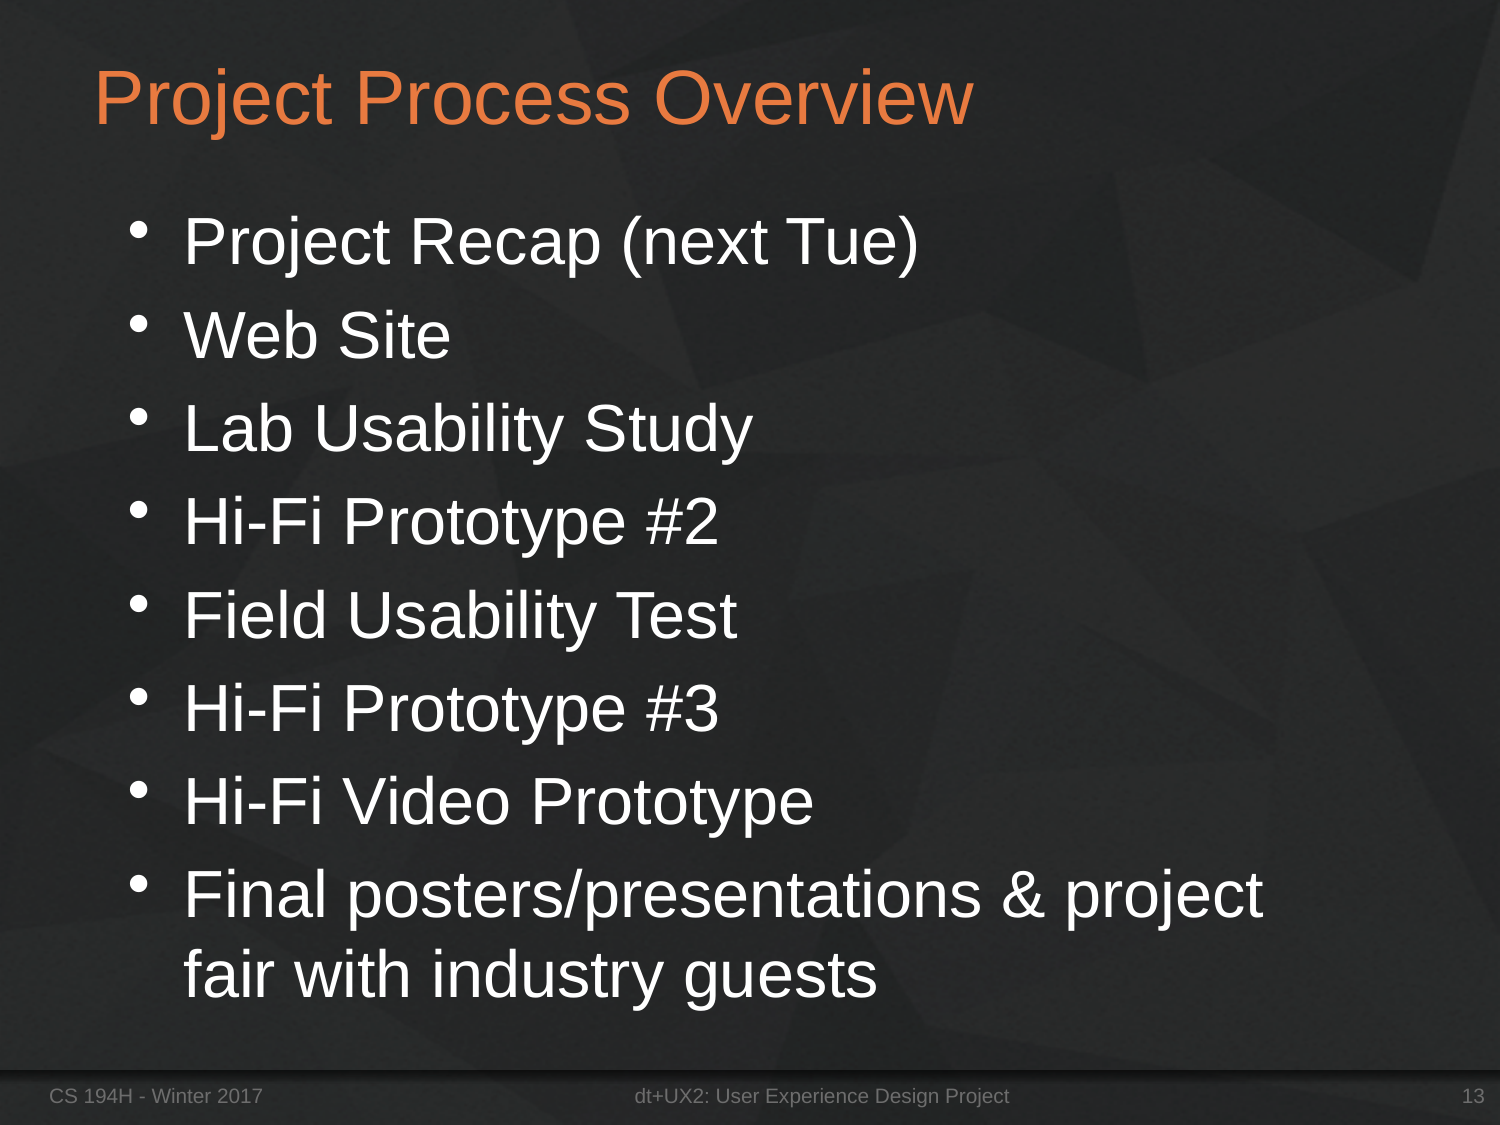

# Project Process Overview
Project Recap (next Tue)
Web Site
Lab Usability Study
Hi-Fi Prototype #2
Field Usability Test
Hi-Fi Prototype #3
Hi-Fi Video Prototype
Final posters/presentations & project fair with industry guests
CS 194H - Winter 2017
dt+UX2: User Experience Design Project
13